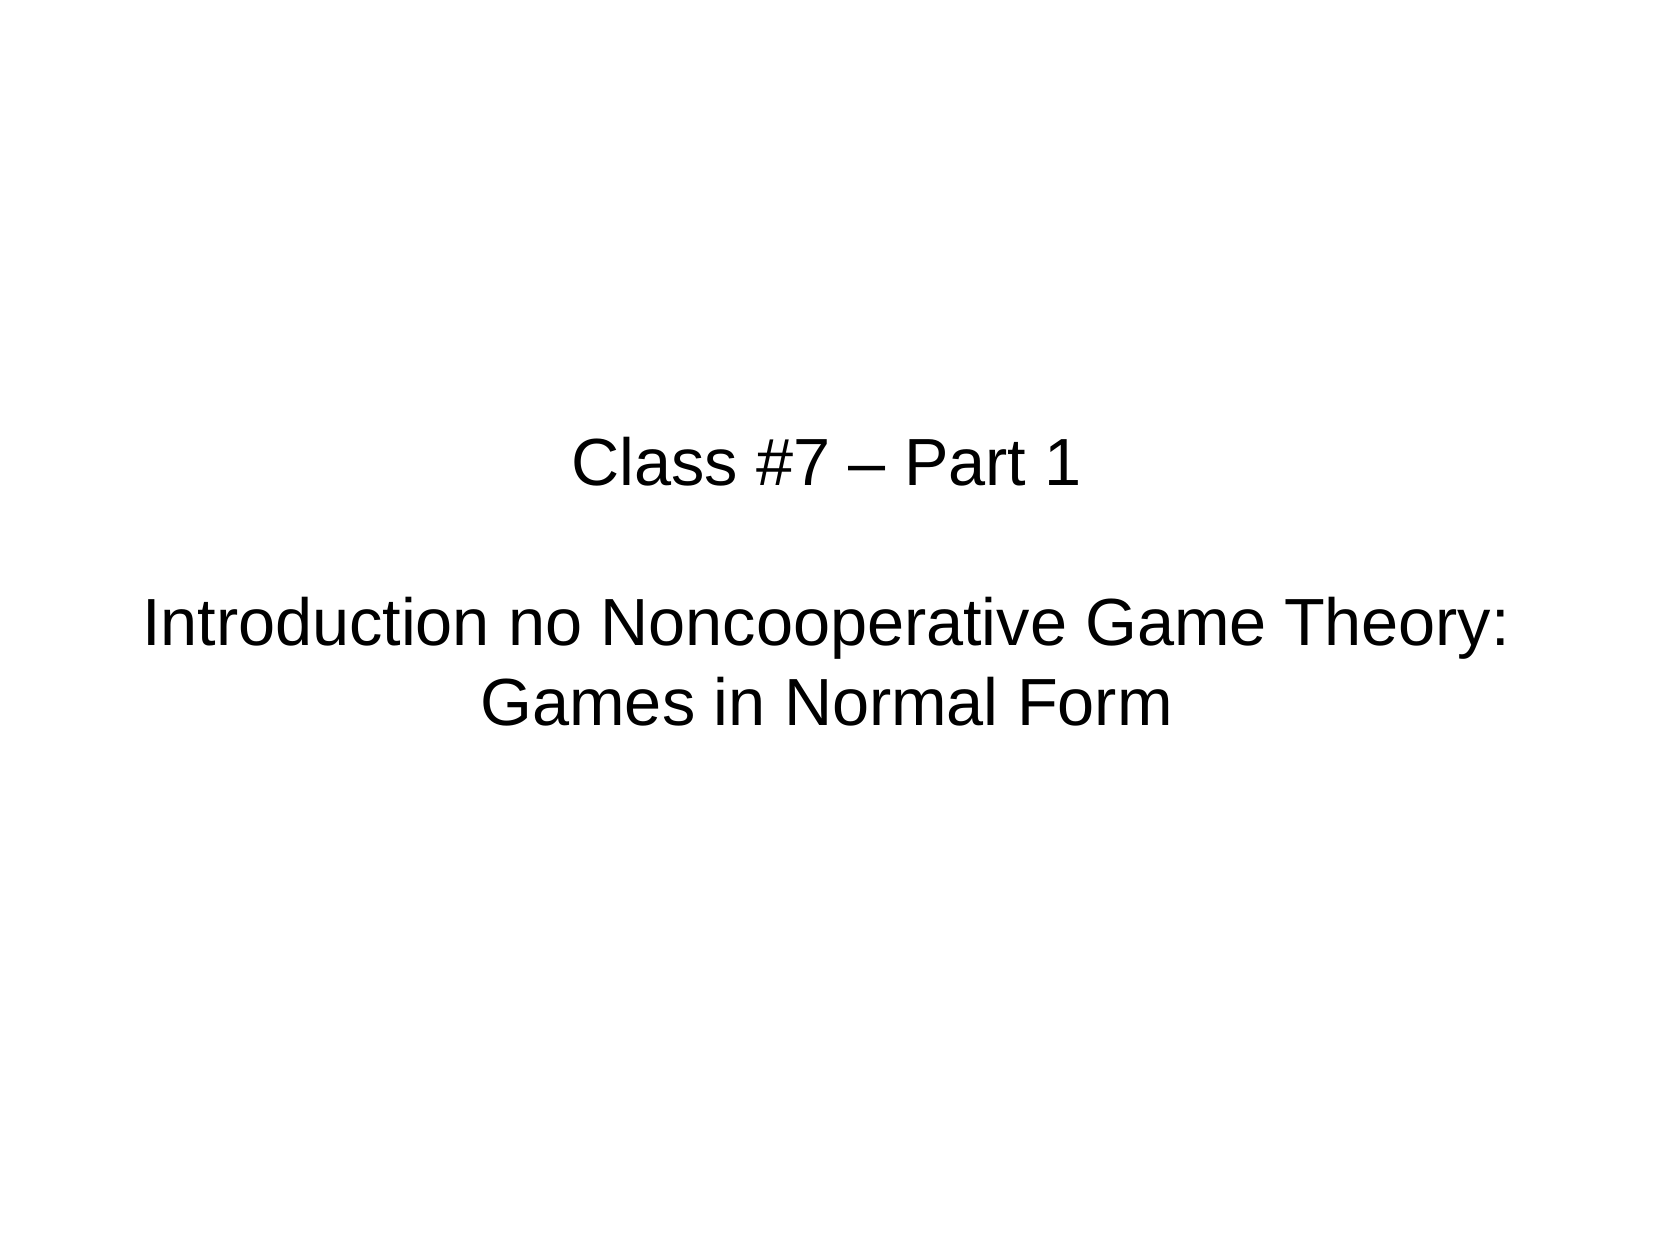

Class #7 – Part 1

Introduction no Noncooperative Game Theory:
Games in Normal Form